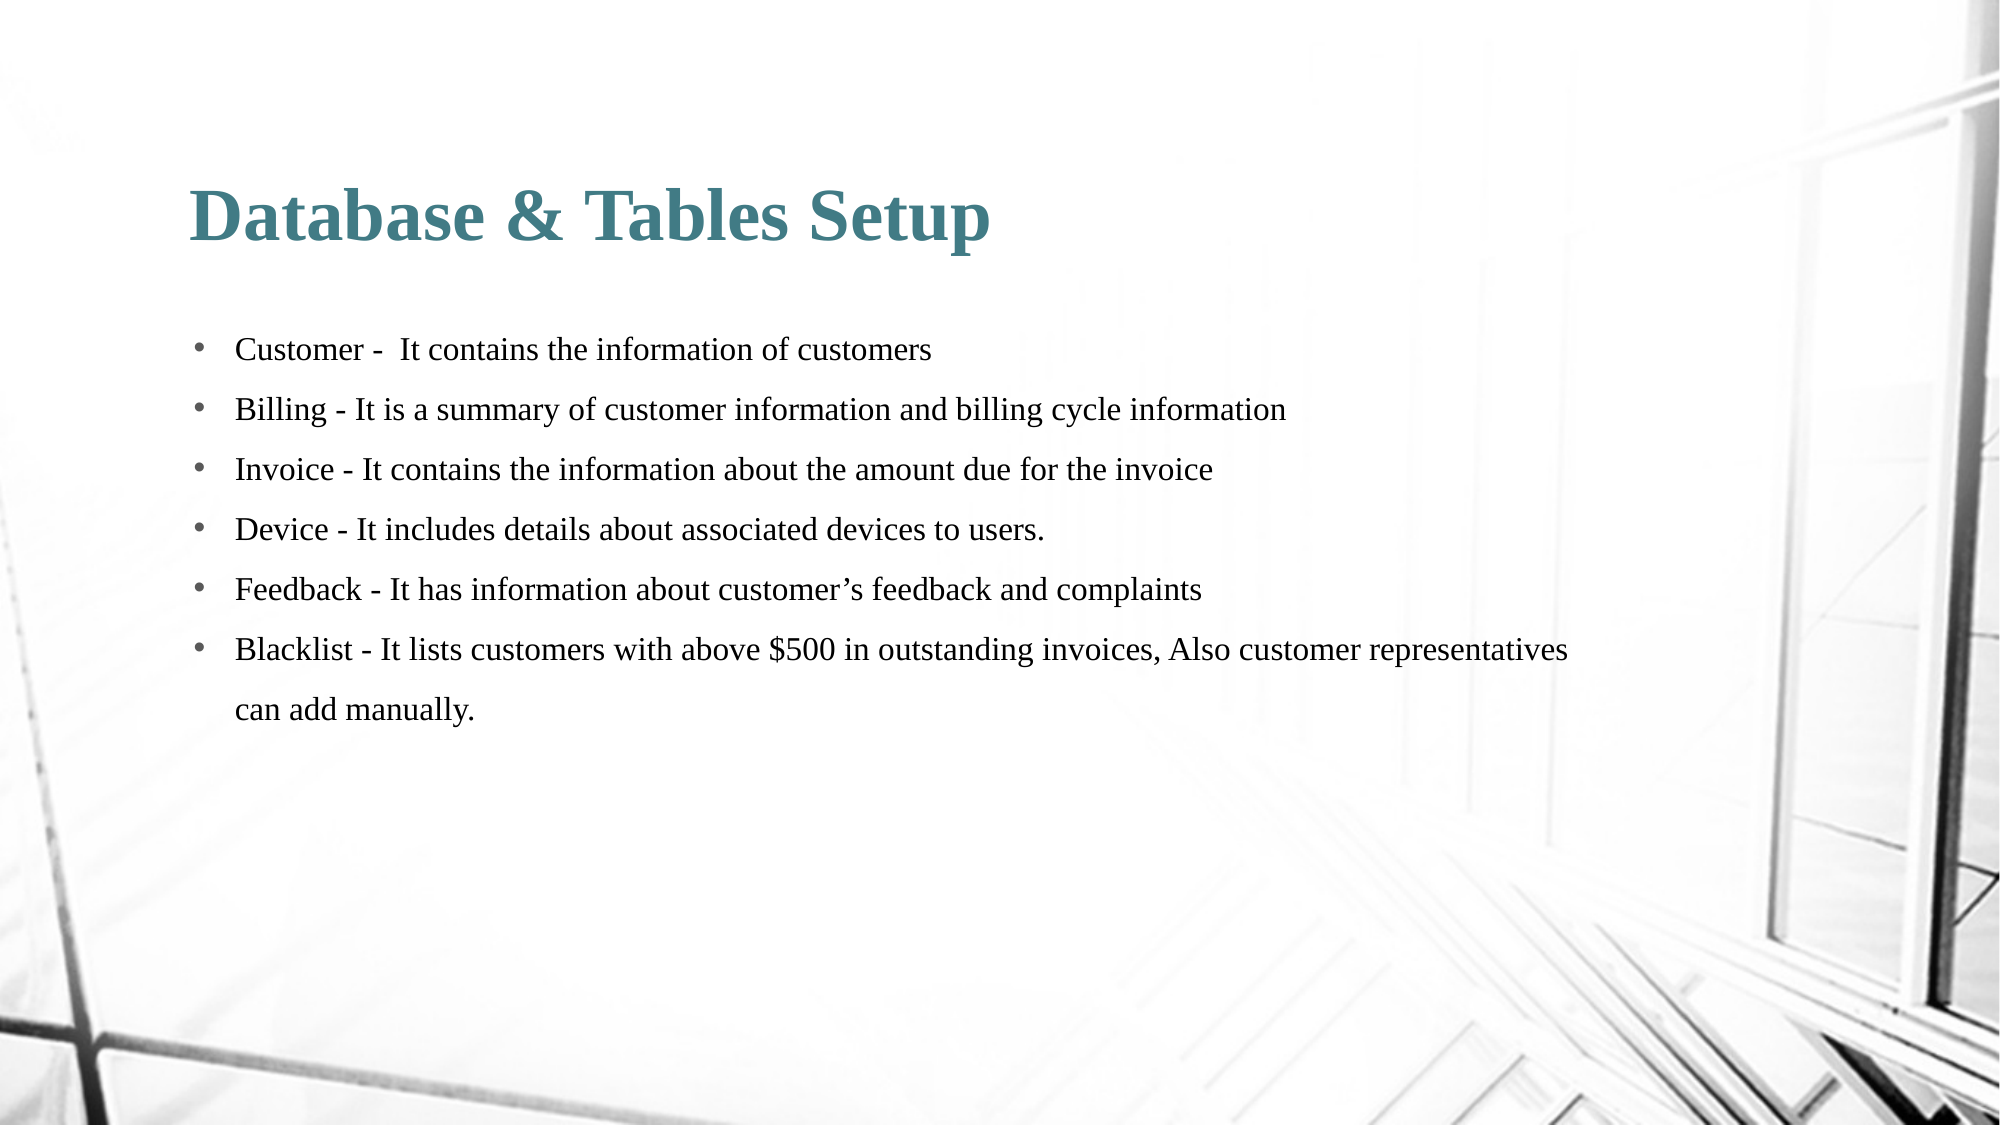

# Database & Tables Setup
Customer -  It contains the information of customers
Billing - It is a summary of customer information and billing cycle information
Invoice - It contains the information about the amount due for the invoice
Device - It includes details about associated devices to users.
Feedback - It has information about customer’s feedback and complaints
Blacklist - It lists customers with above $500 in outstanding invoices, Also customer representatives can add manually.